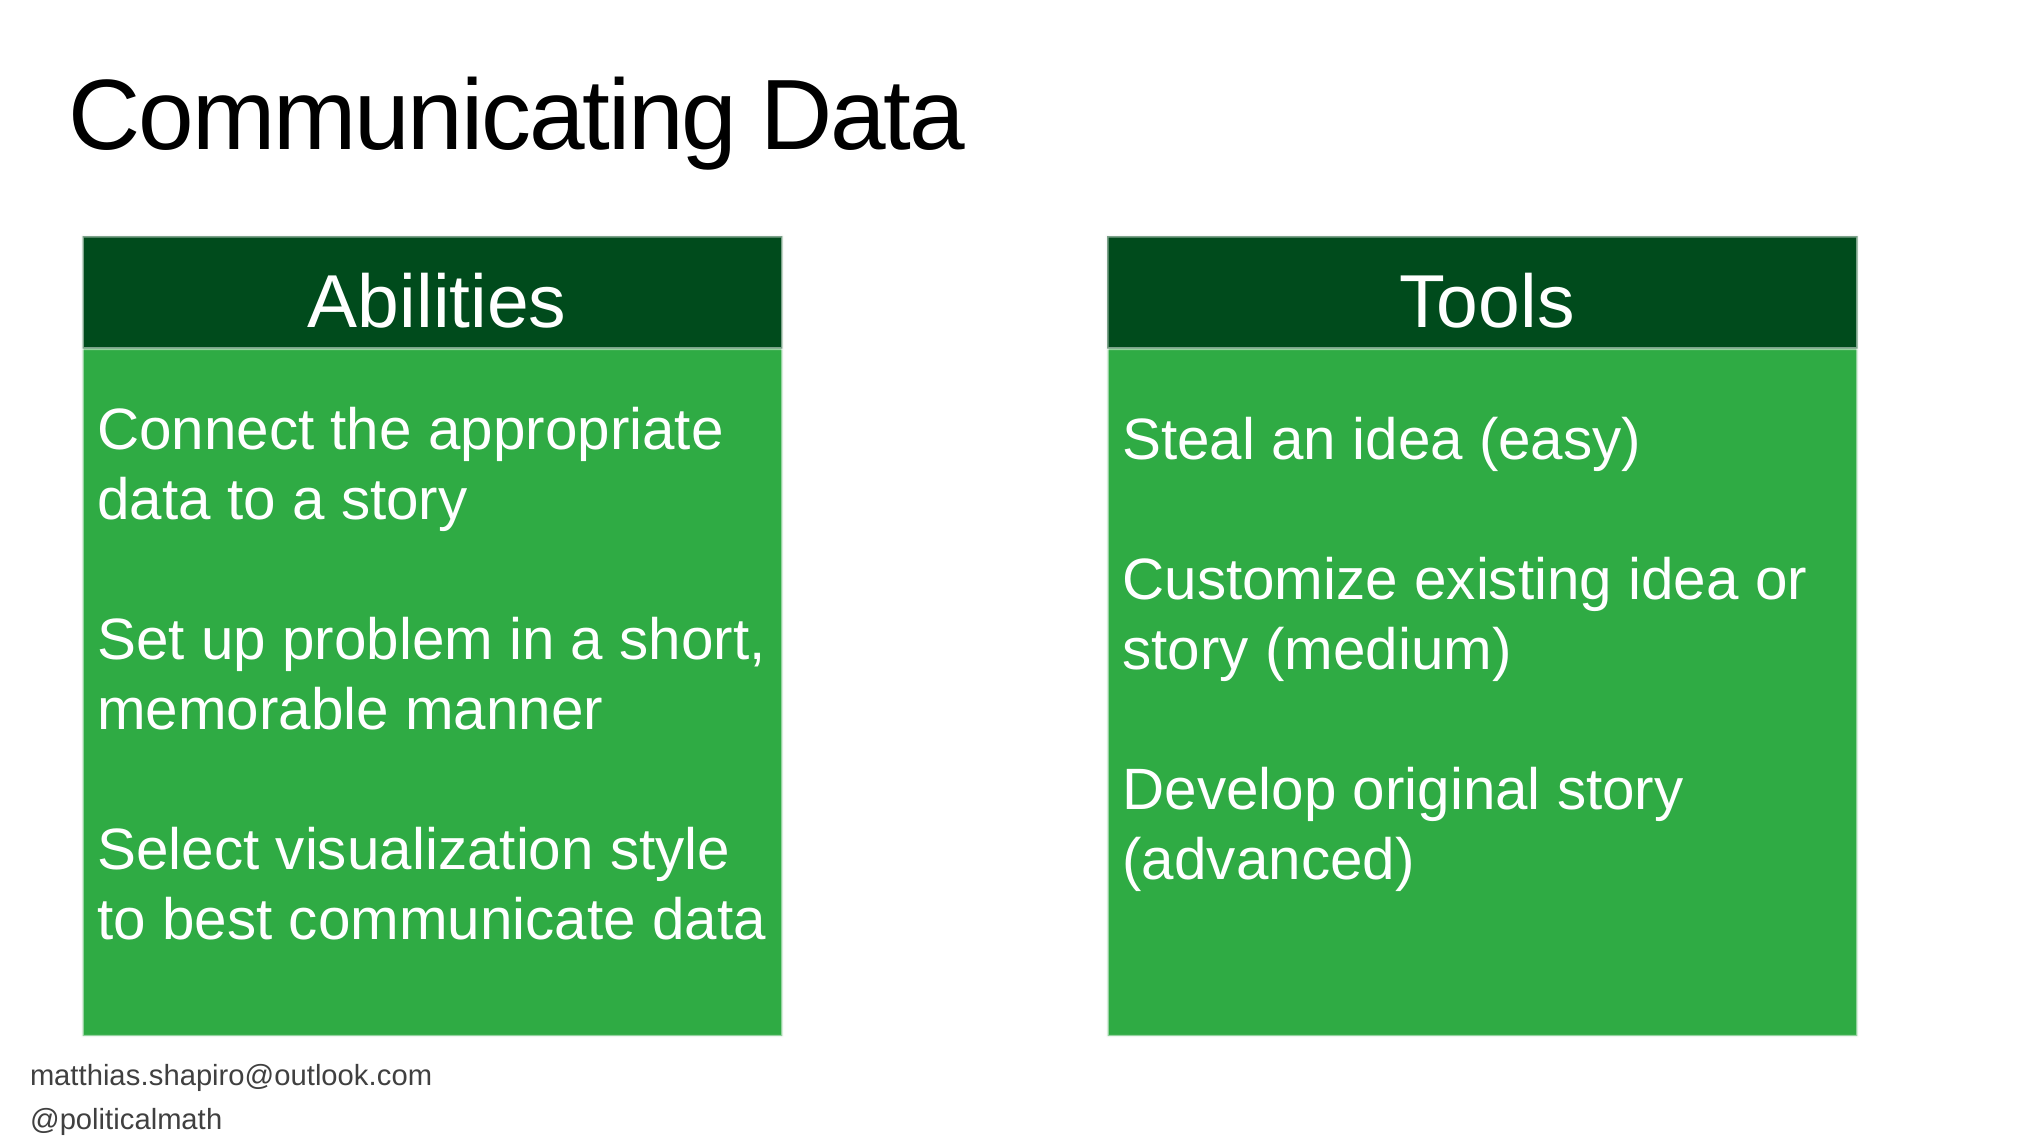

# Communicating Data

Connect the appropriate data to a story

Set up problem in a short, memorable manner

Select visualization style to best communicate data

Abilities
Tools

Steal an idea (easy)

Customize existing idea or story (medium)

Develop original story (advanced)